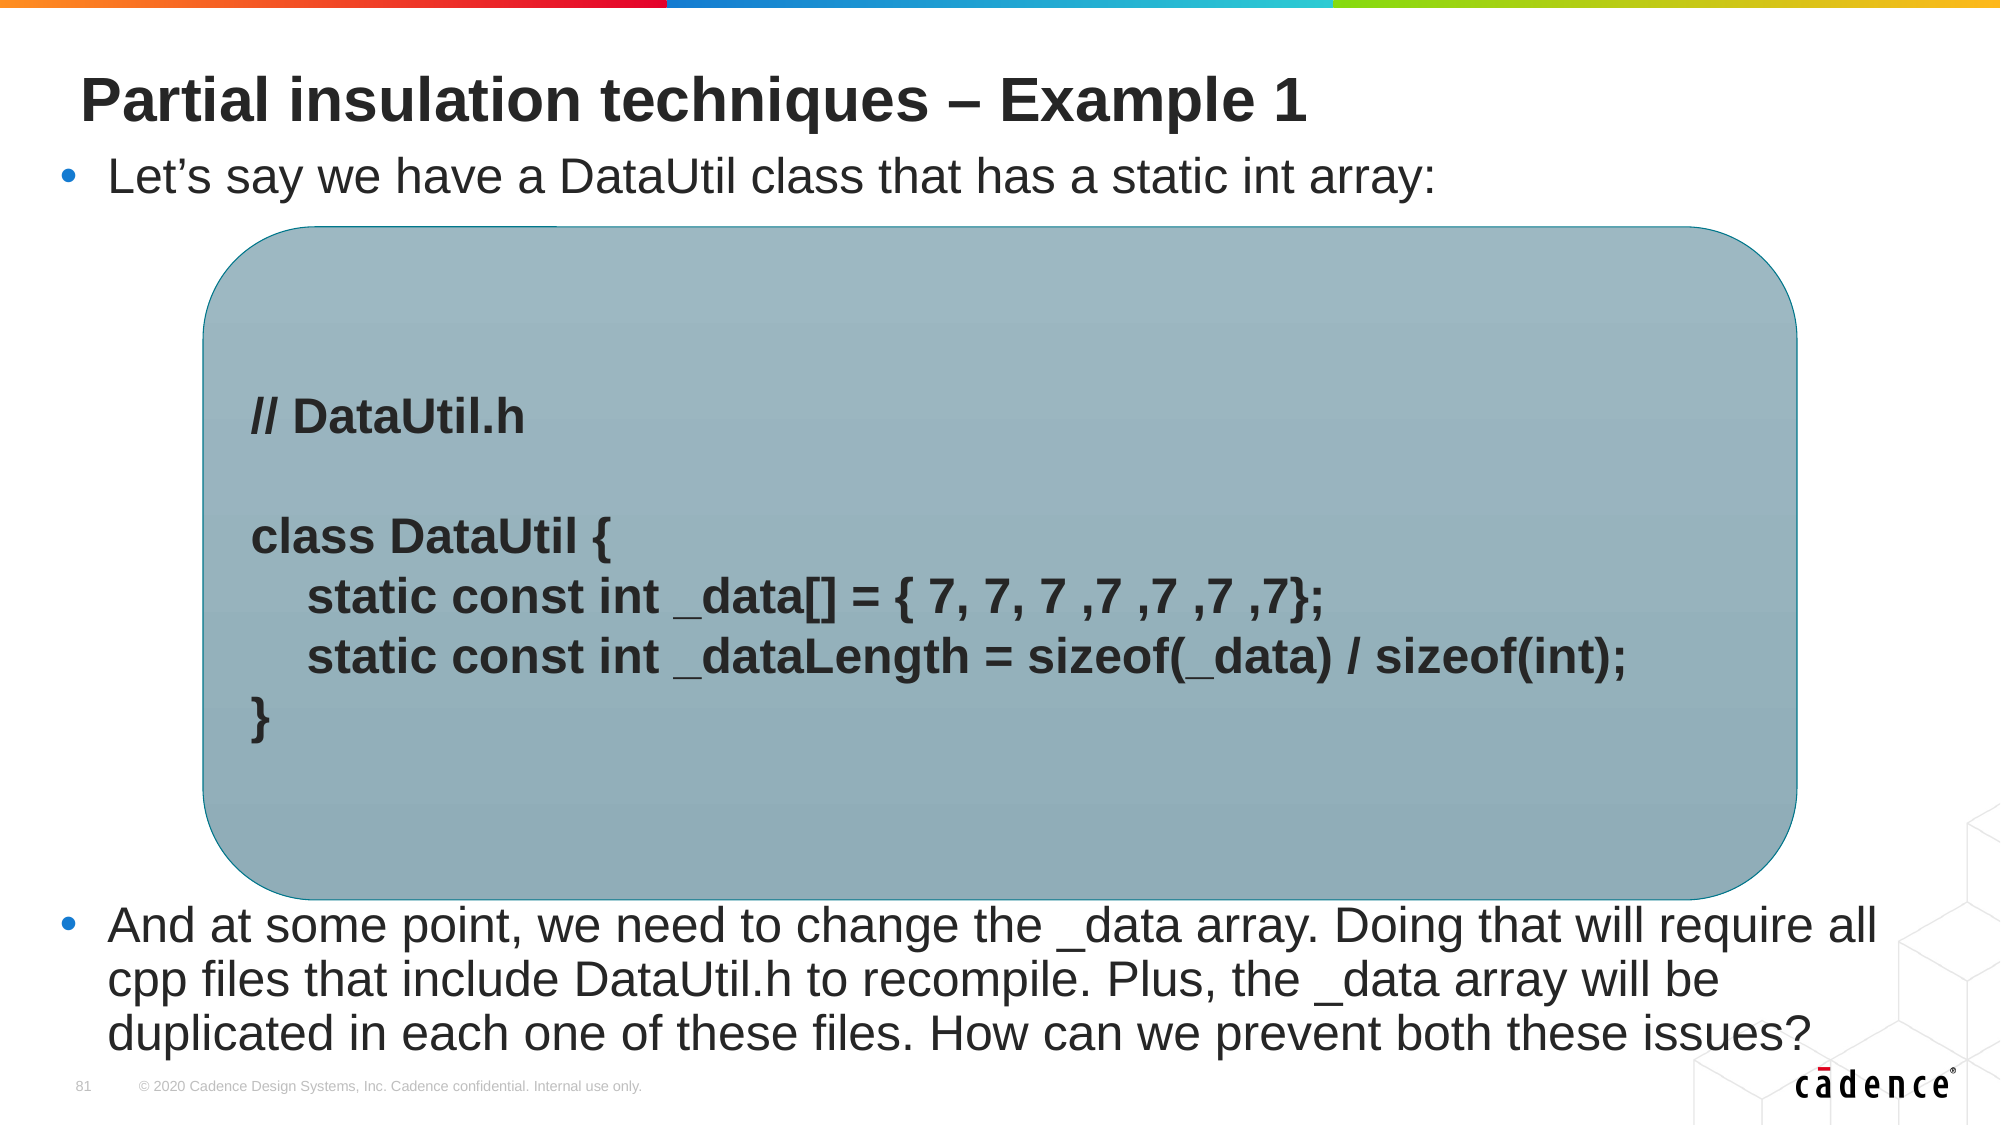

# Partial insulation techniques – Example 1
Let’s say we have a DataUtil class that has a static int array:

And at some point, we need to change the _data array. Doing that will require all cpp files that include DataUtil.h to recompile. Plus, the _data array will be duplicated in each one of these files. How can we prevent both these issues?
// DataUtil.h

class DataUtil {
    static const int _data[] = { 7, 7, 7 ,7 ,7 ,7 ,7};
    static const int _dataLength = sizeof(_data) / sizeof(int);
}